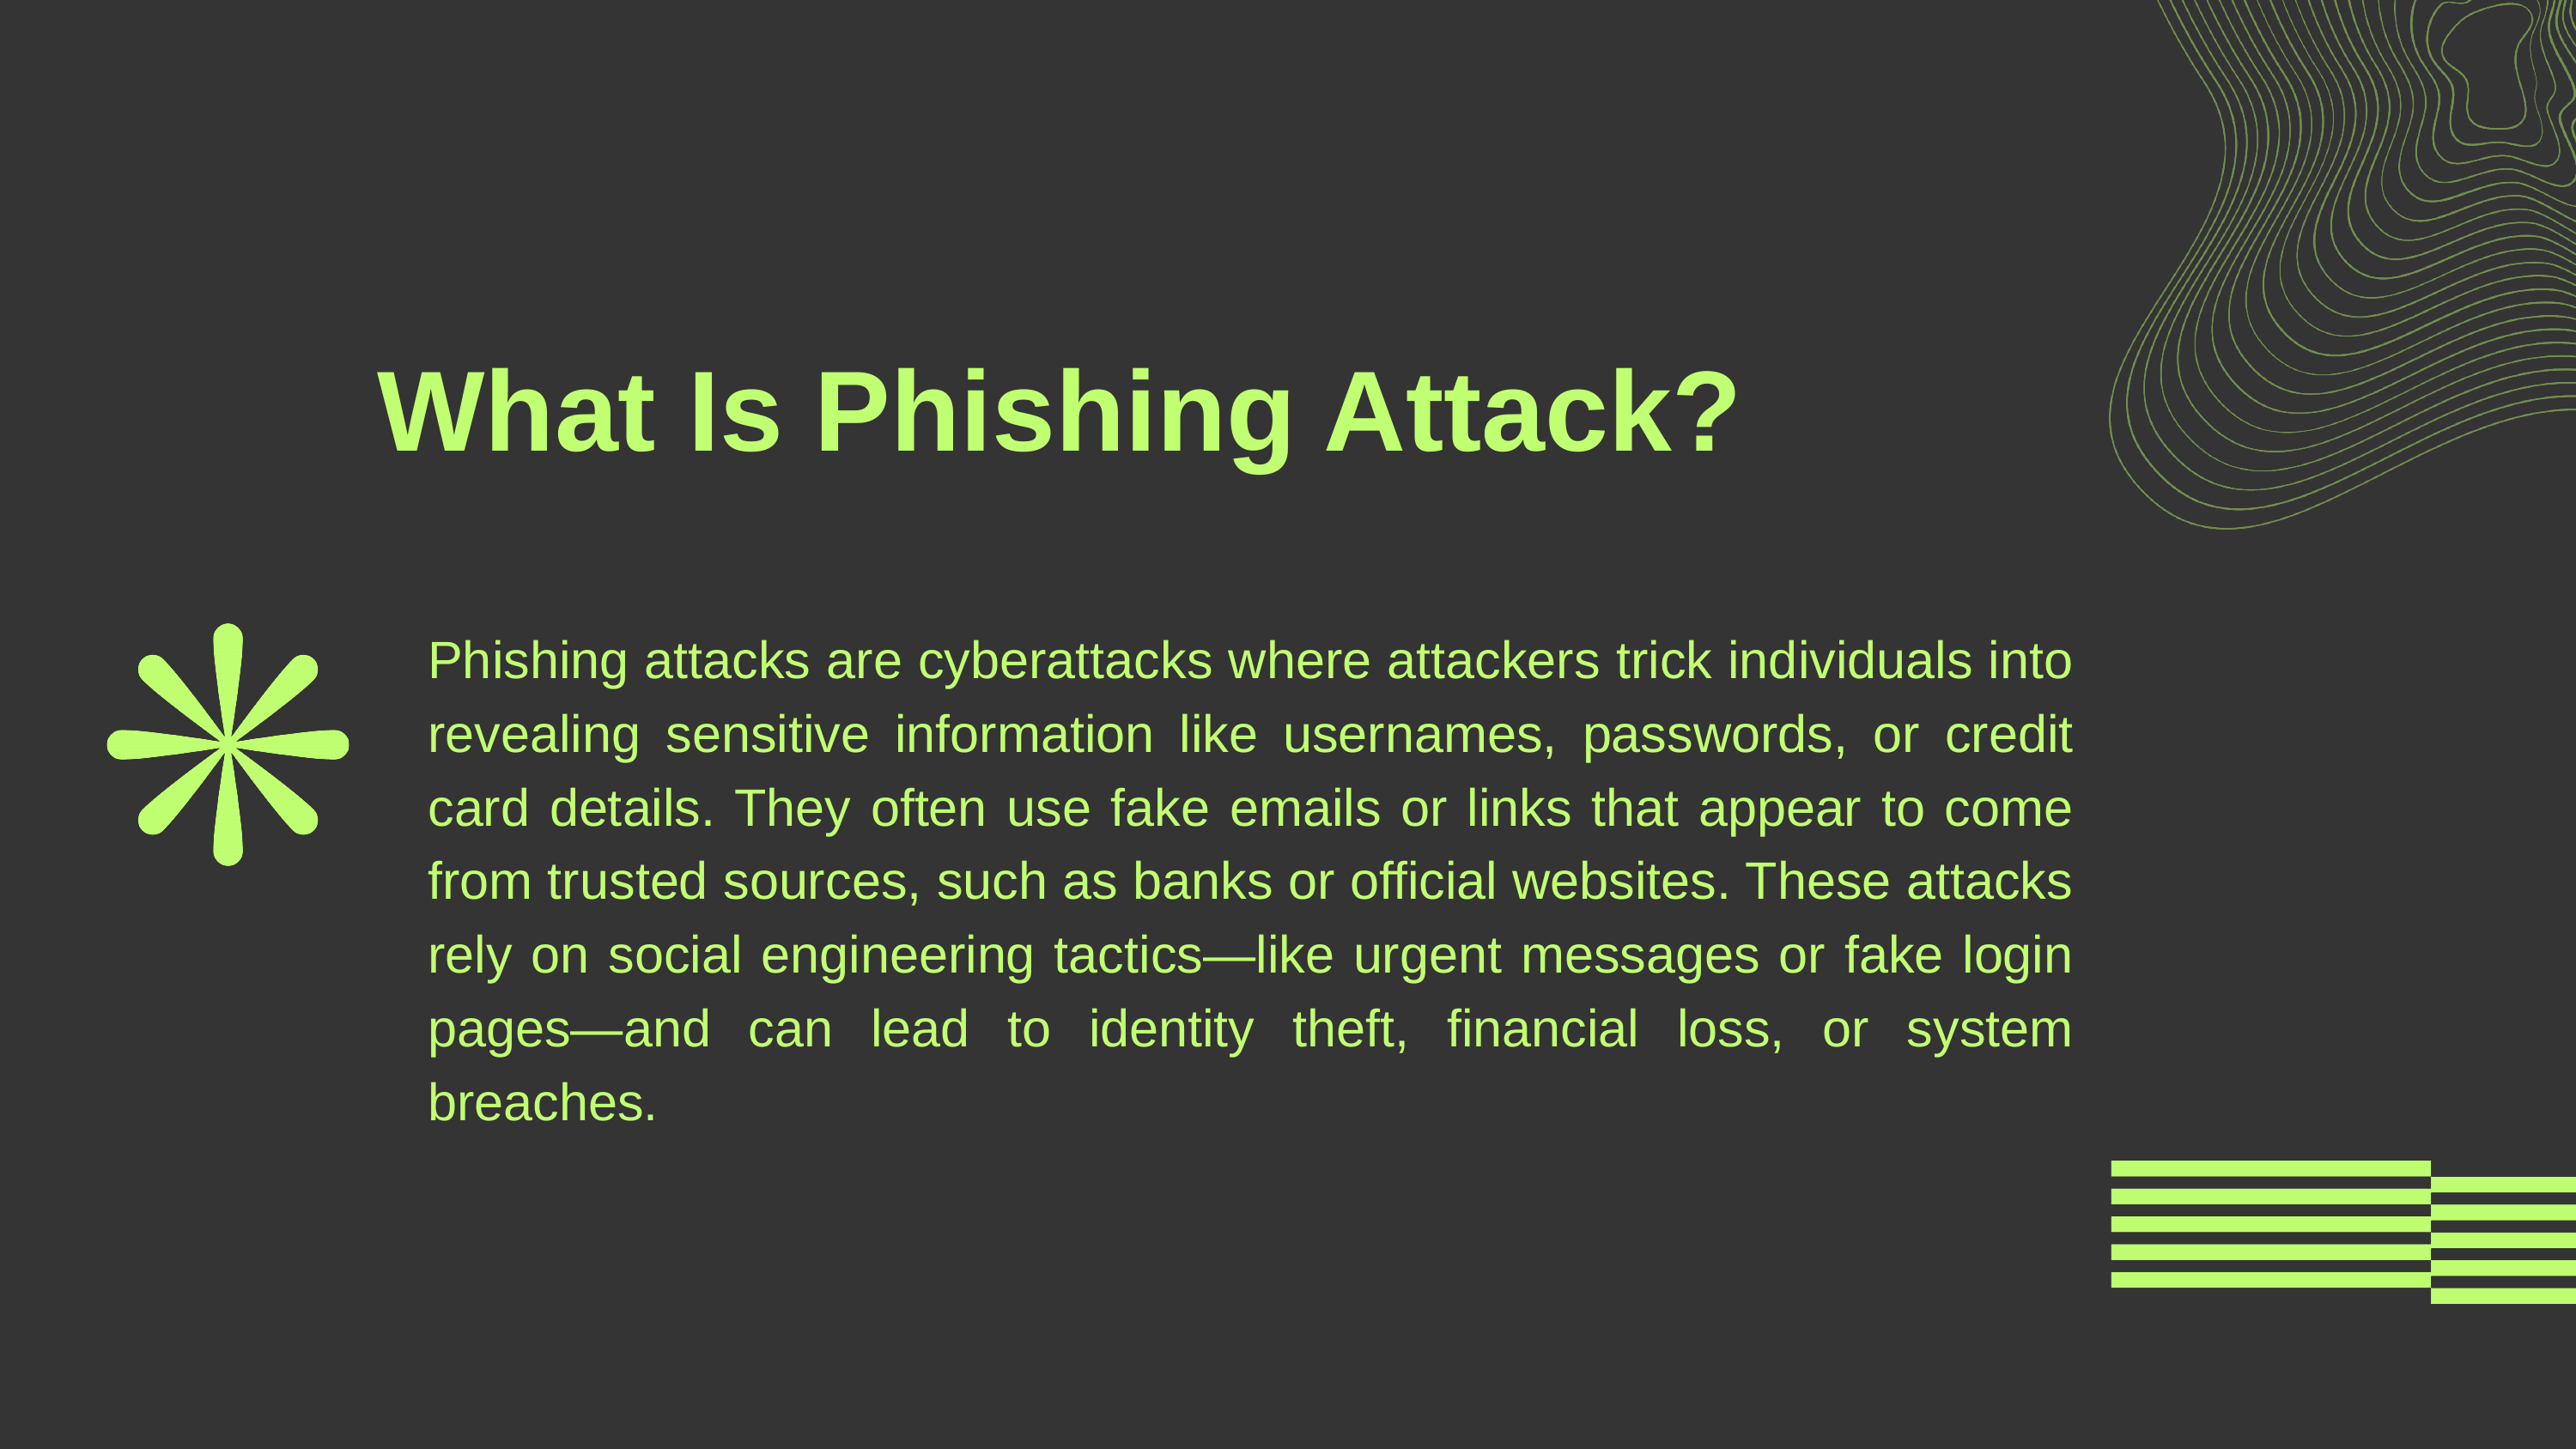

What Is Phishing Attack?
Phishing attacks are cyberattacks where attackers trick individuals into revealing sensitive information like usernames, passwords, or credit card details. They often use fake emails or links that appear to come from trusted sources, such as banks or official websites. These attacks rely on social engineering tactics—like urgent messages or fake login pages—and can lead to identity theft, financial loss, or system breaches.